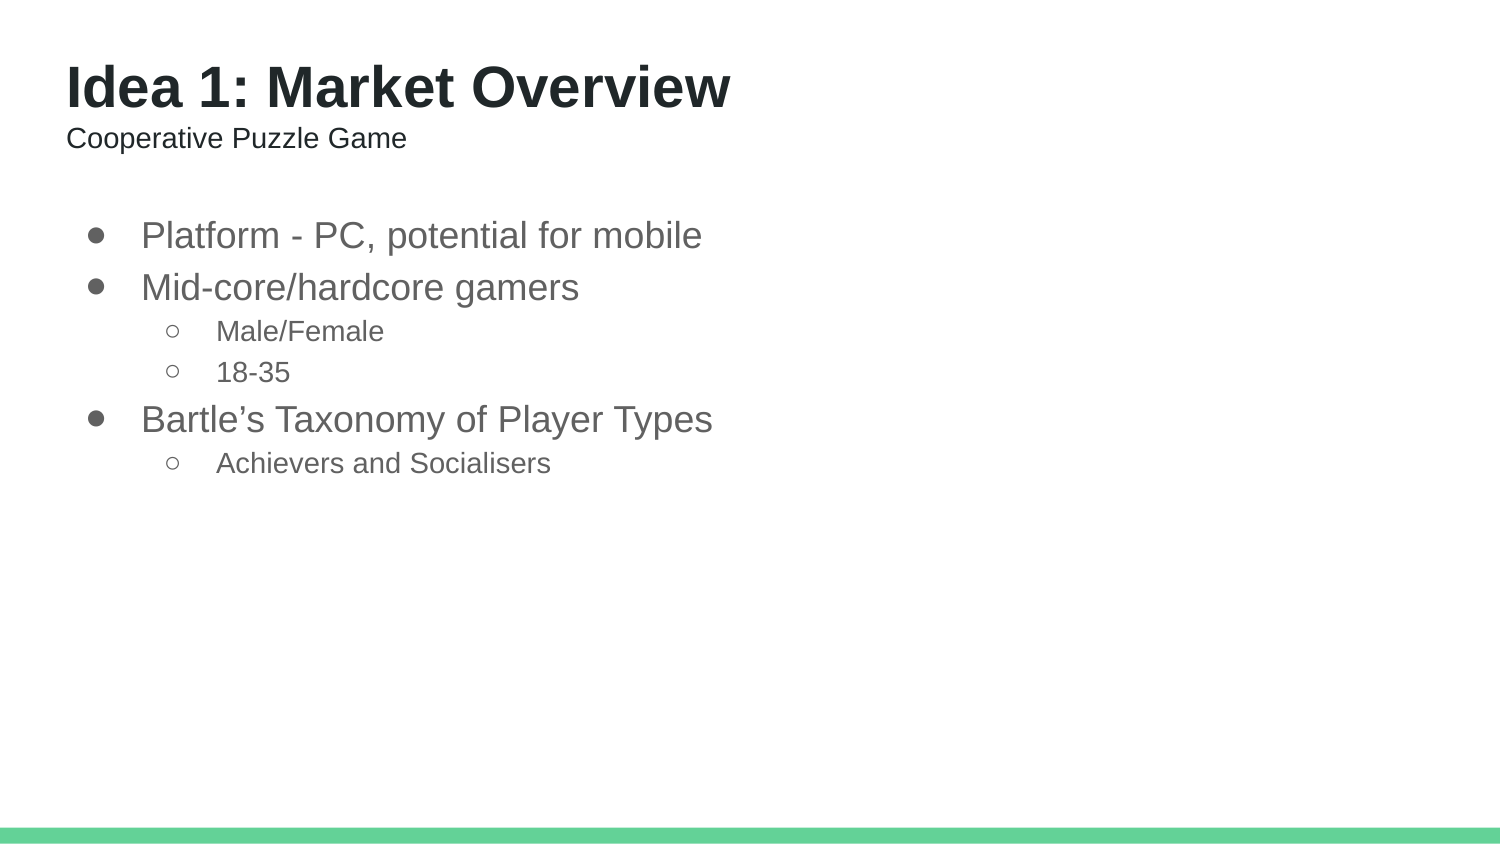

# Idea 1: Market Overview
Cooperative Puzzle Game
Platform - PC, potential for mobile
Mid-core/hardcore gamers
Male/Female
18-35
Bartle’s Taxonomy of Player Types
Achievers and Socialisers